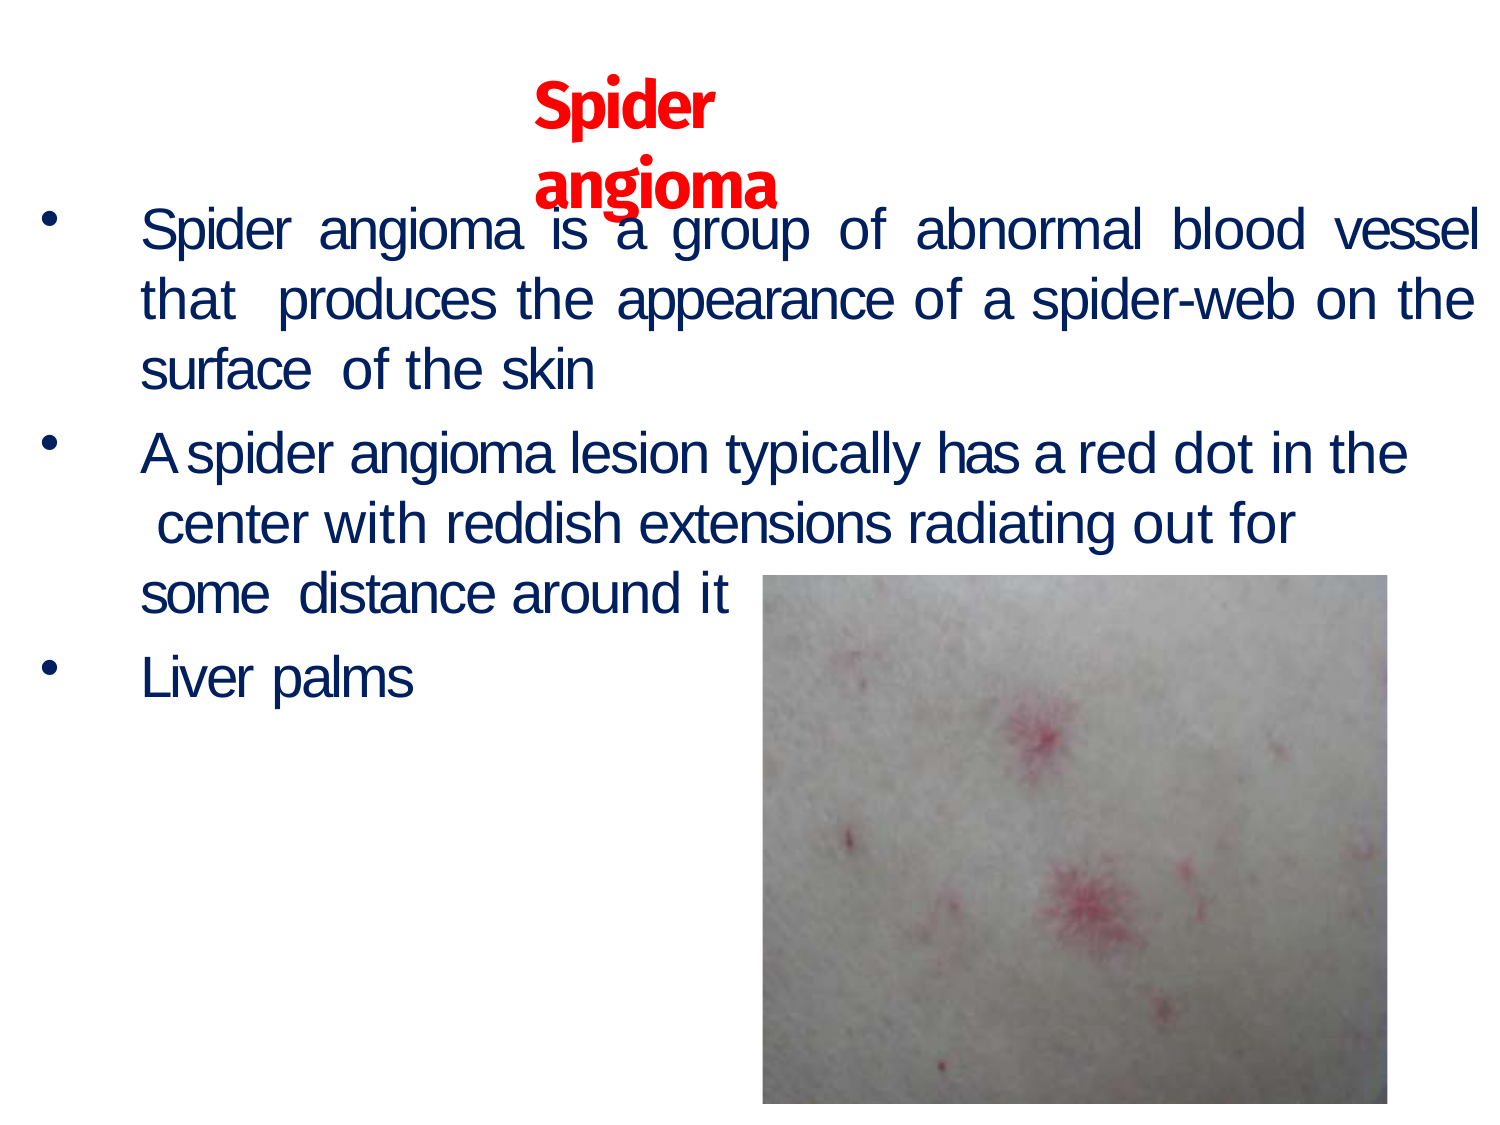

# Spider angioma
Spider angioma is a group of abnormal blood vessel that  produces the appearance of a spider-web on the surface  of the skin
A spider angioma lesion typically has a red dot in the  center with reddish extensions radiating out for some  distance around it
Liver palms